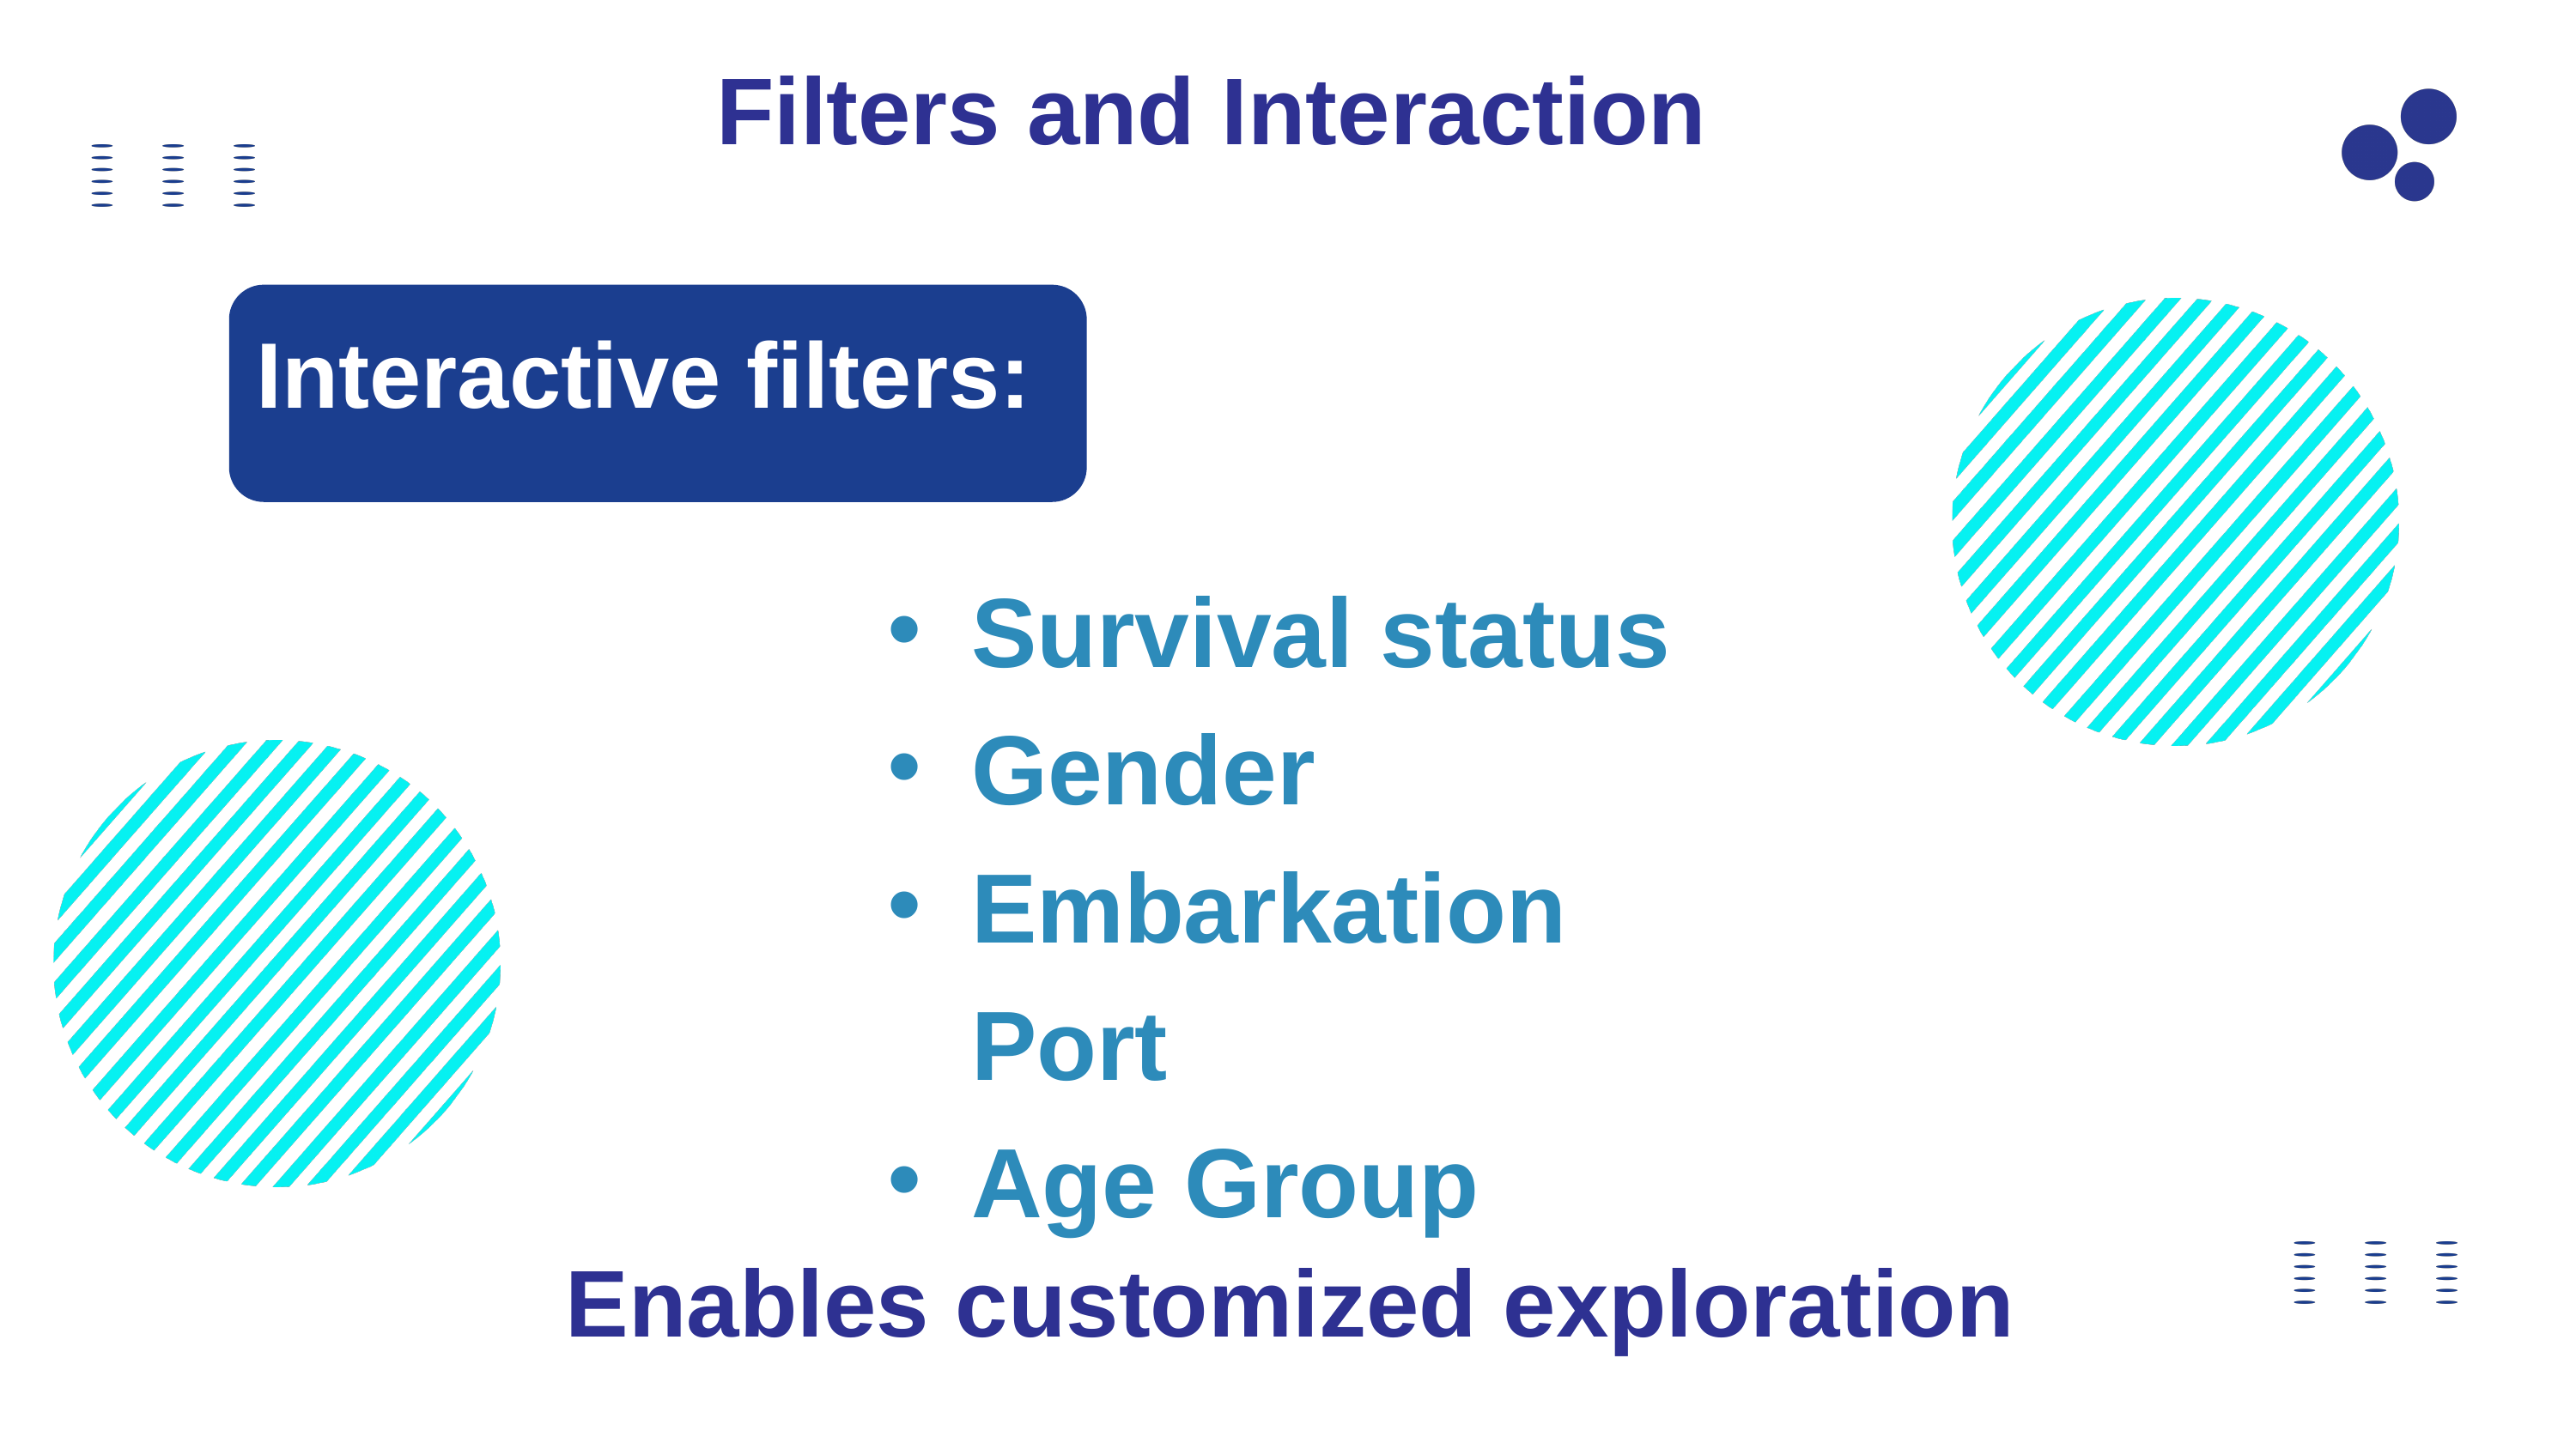

Filters and Interaction

Interactive filters:

      Enables customized exploration

Survival status
Gender
Embarkation Port
Age Group